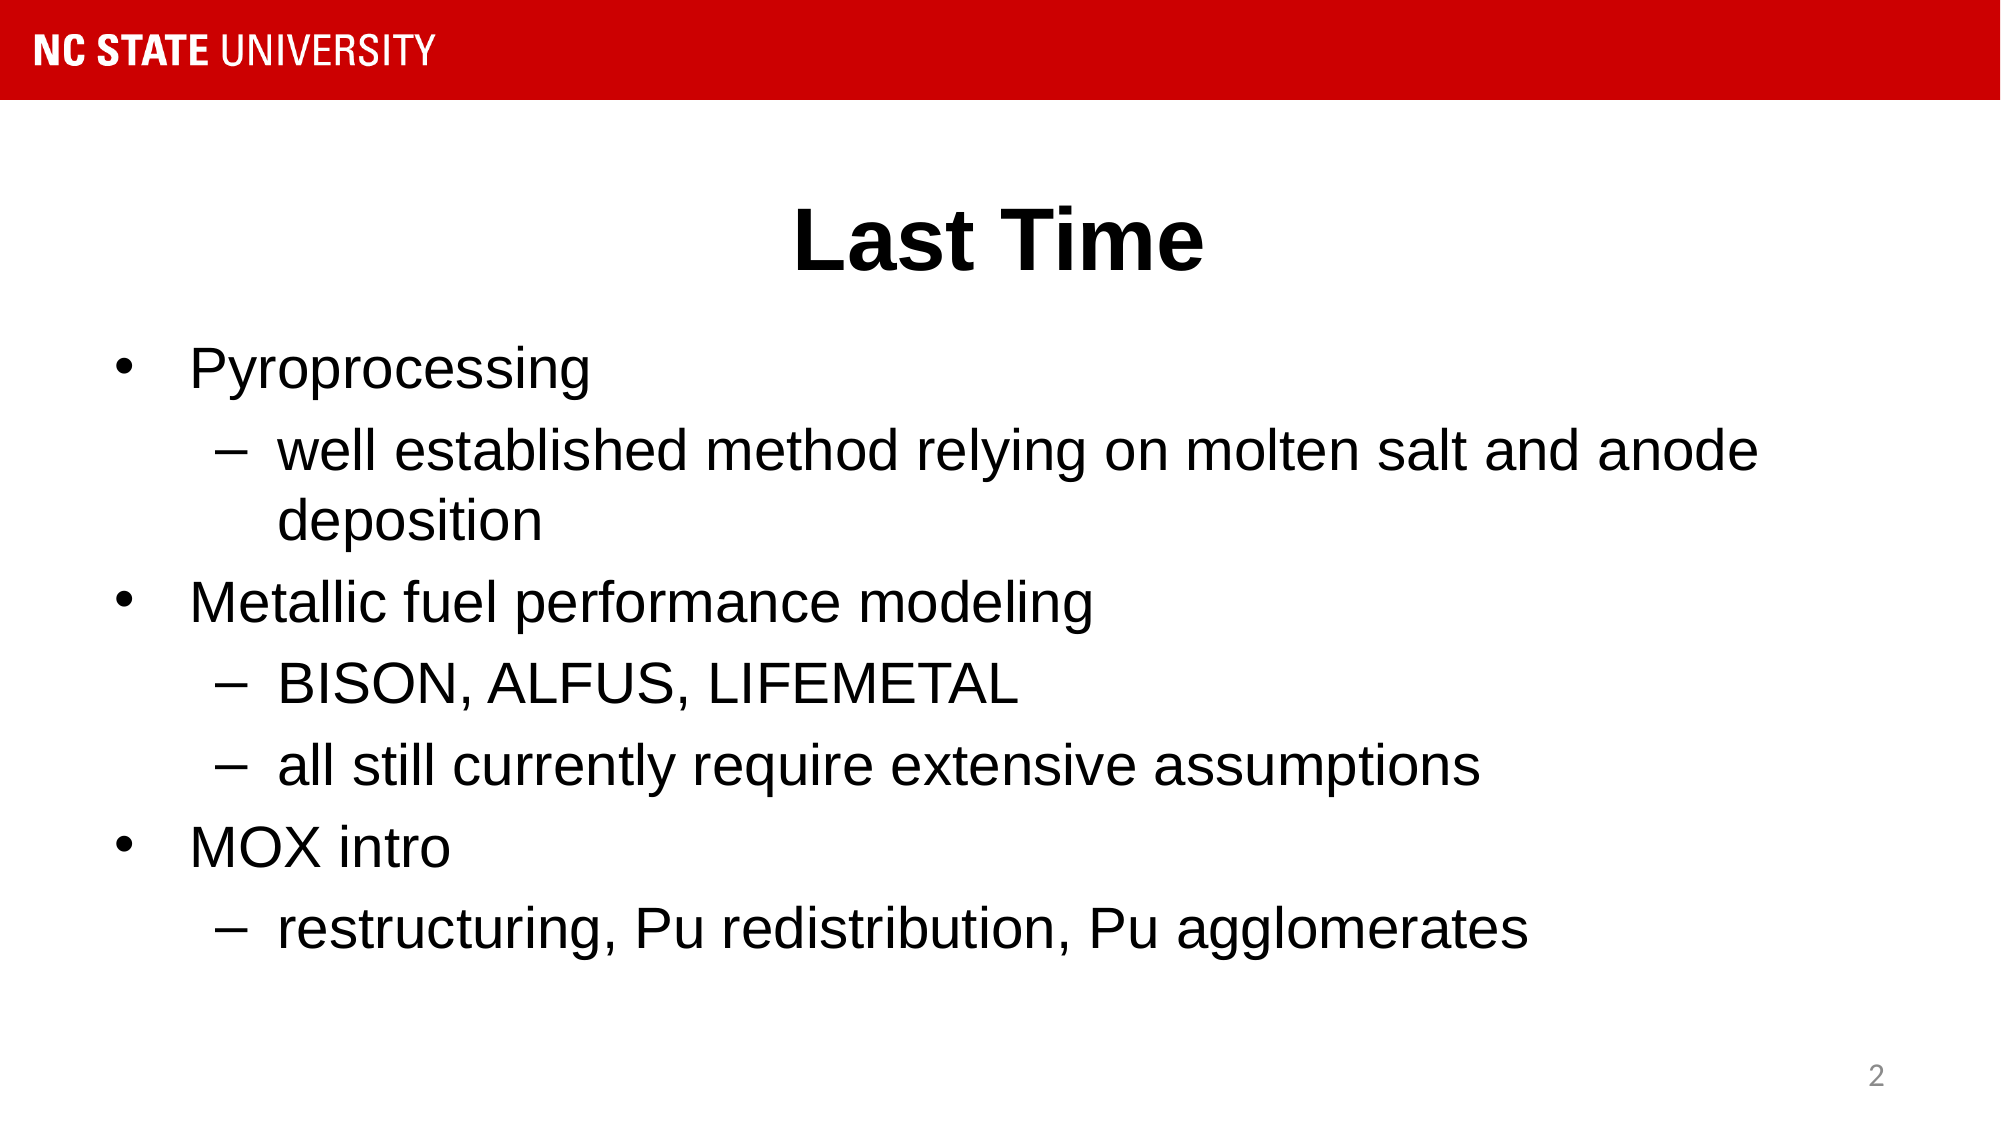

# Last Time
Pyroprocessing
well established method relying on molten salt and anode deposition
Metallic fuel performance modeling
BISON, ALFUS, LIFEMETAL
all still currently require extensive assumptions
MOX intro
restructuring, Pu redistribution, Pu agglomerates

2